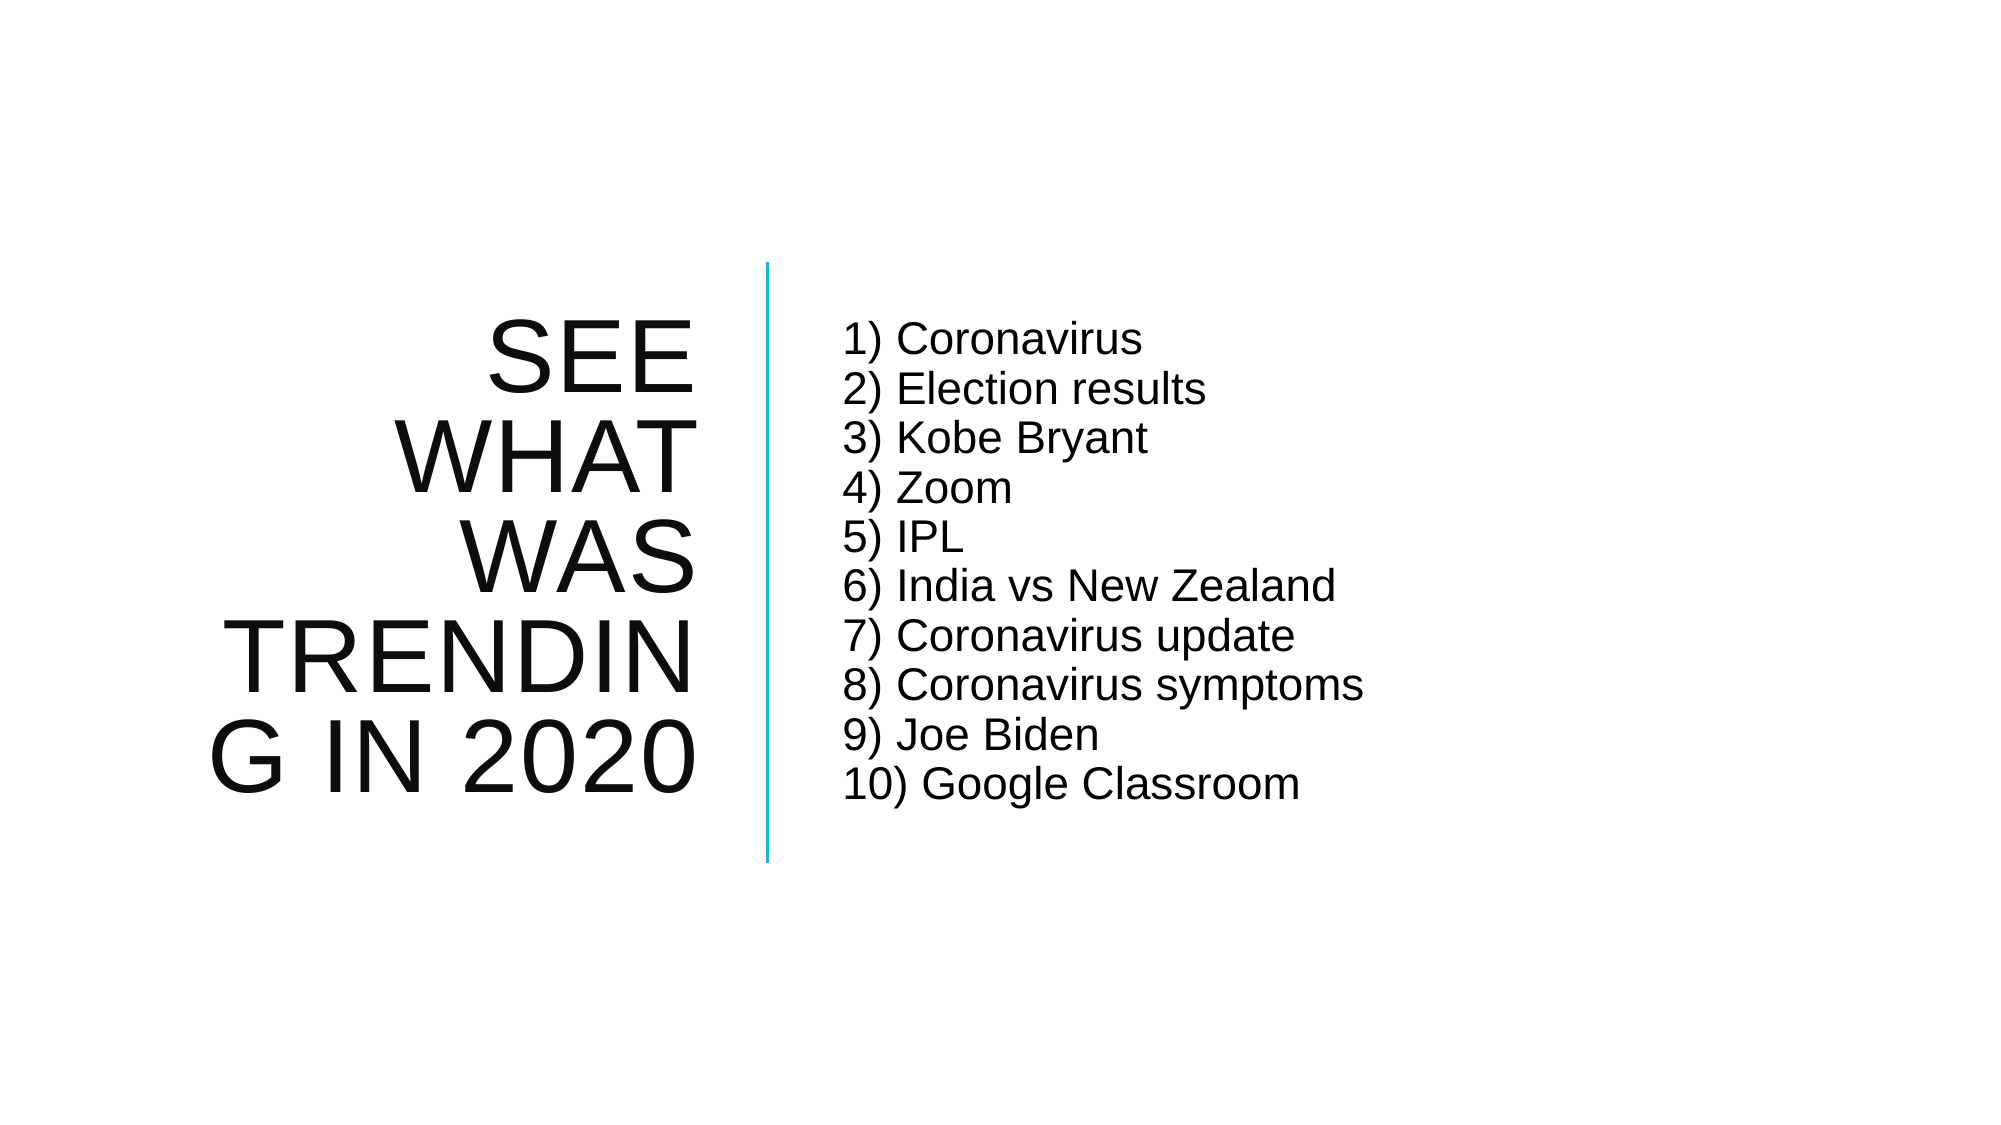

# See what was trending in 2020
1) Coronavirus
2) Election results
3) Kobe Bryant
4) Zoom
5) IPL
6) India vs New Zealand
7) Coronavirus update
8) Coronavirus symptoms
9) Joe Biden
10) Google Classroom